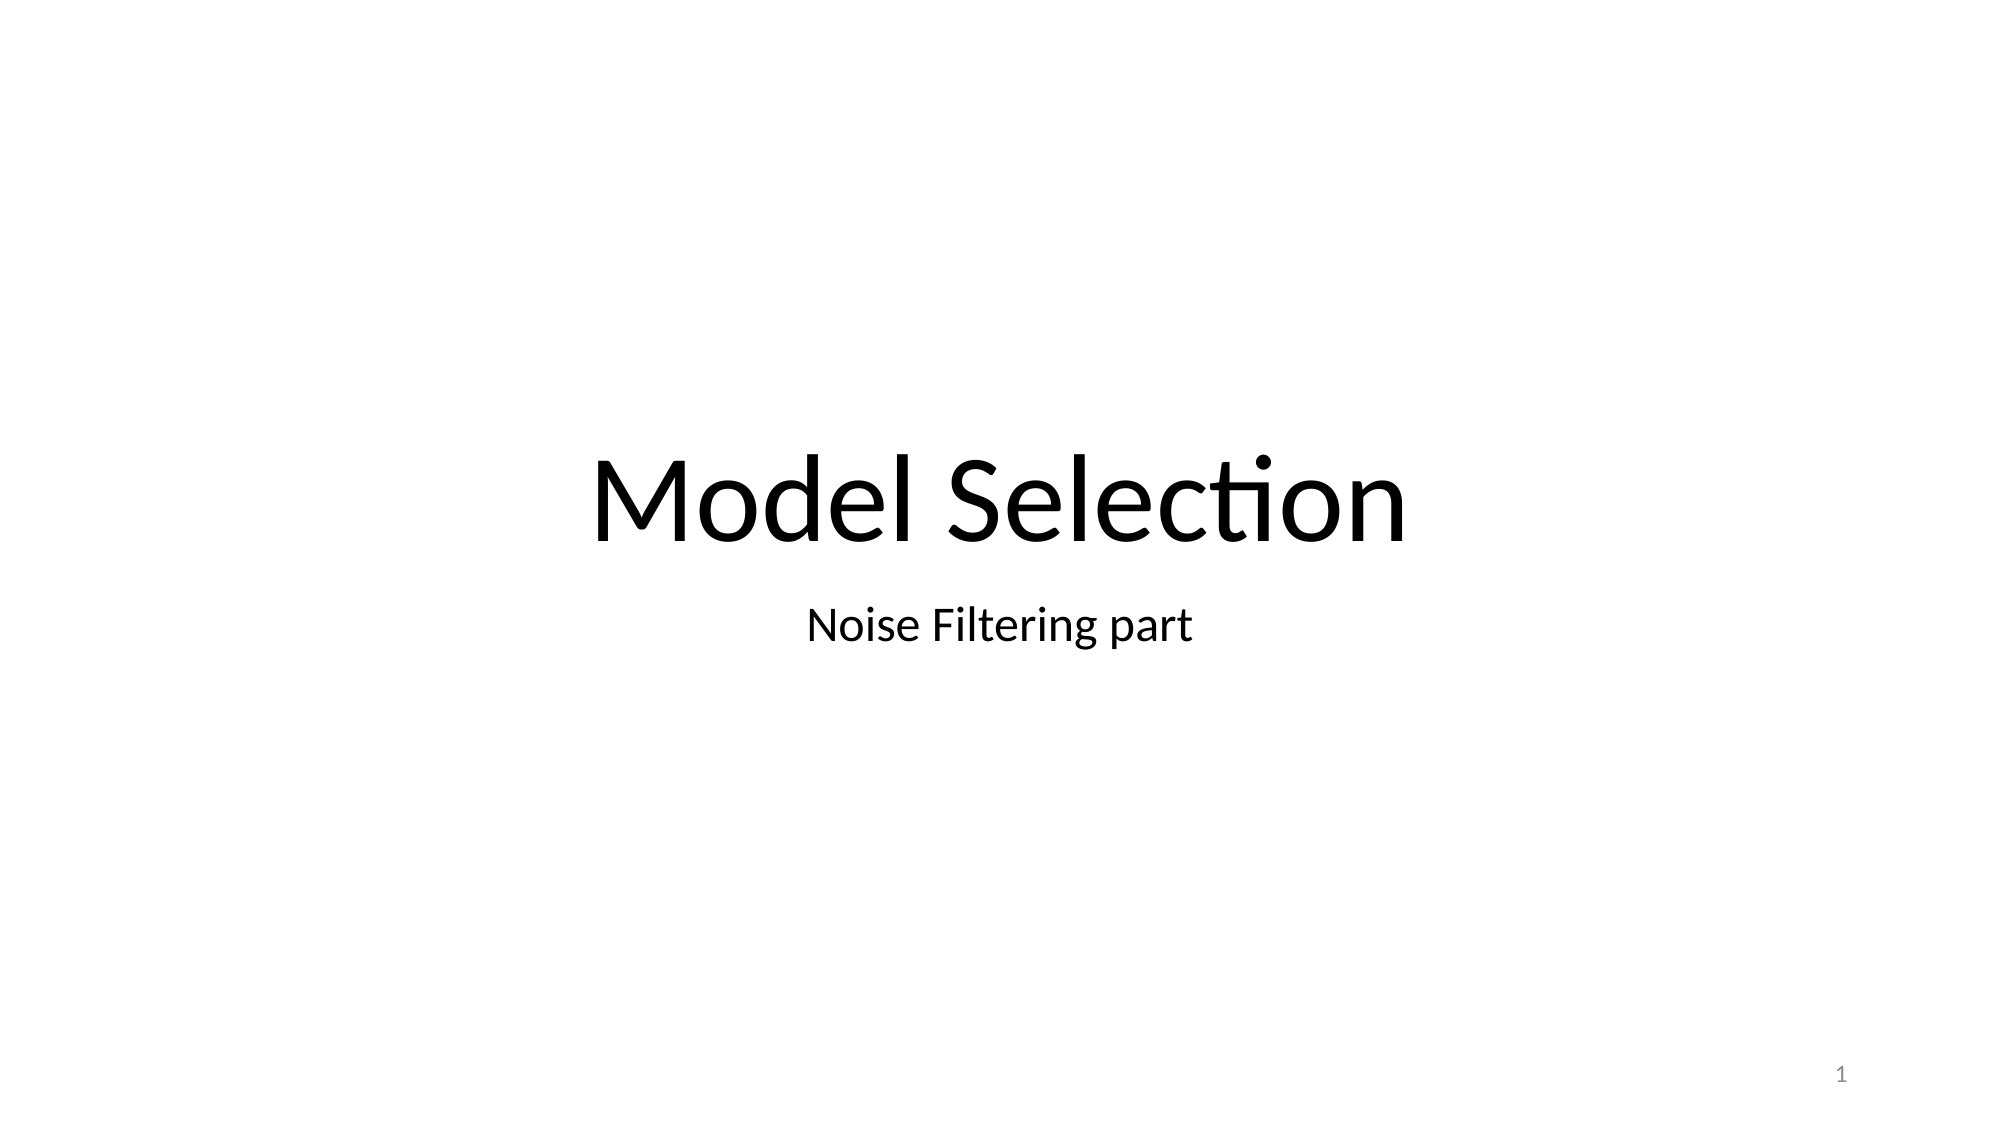

# Model Selection
Noise Filtering part
1